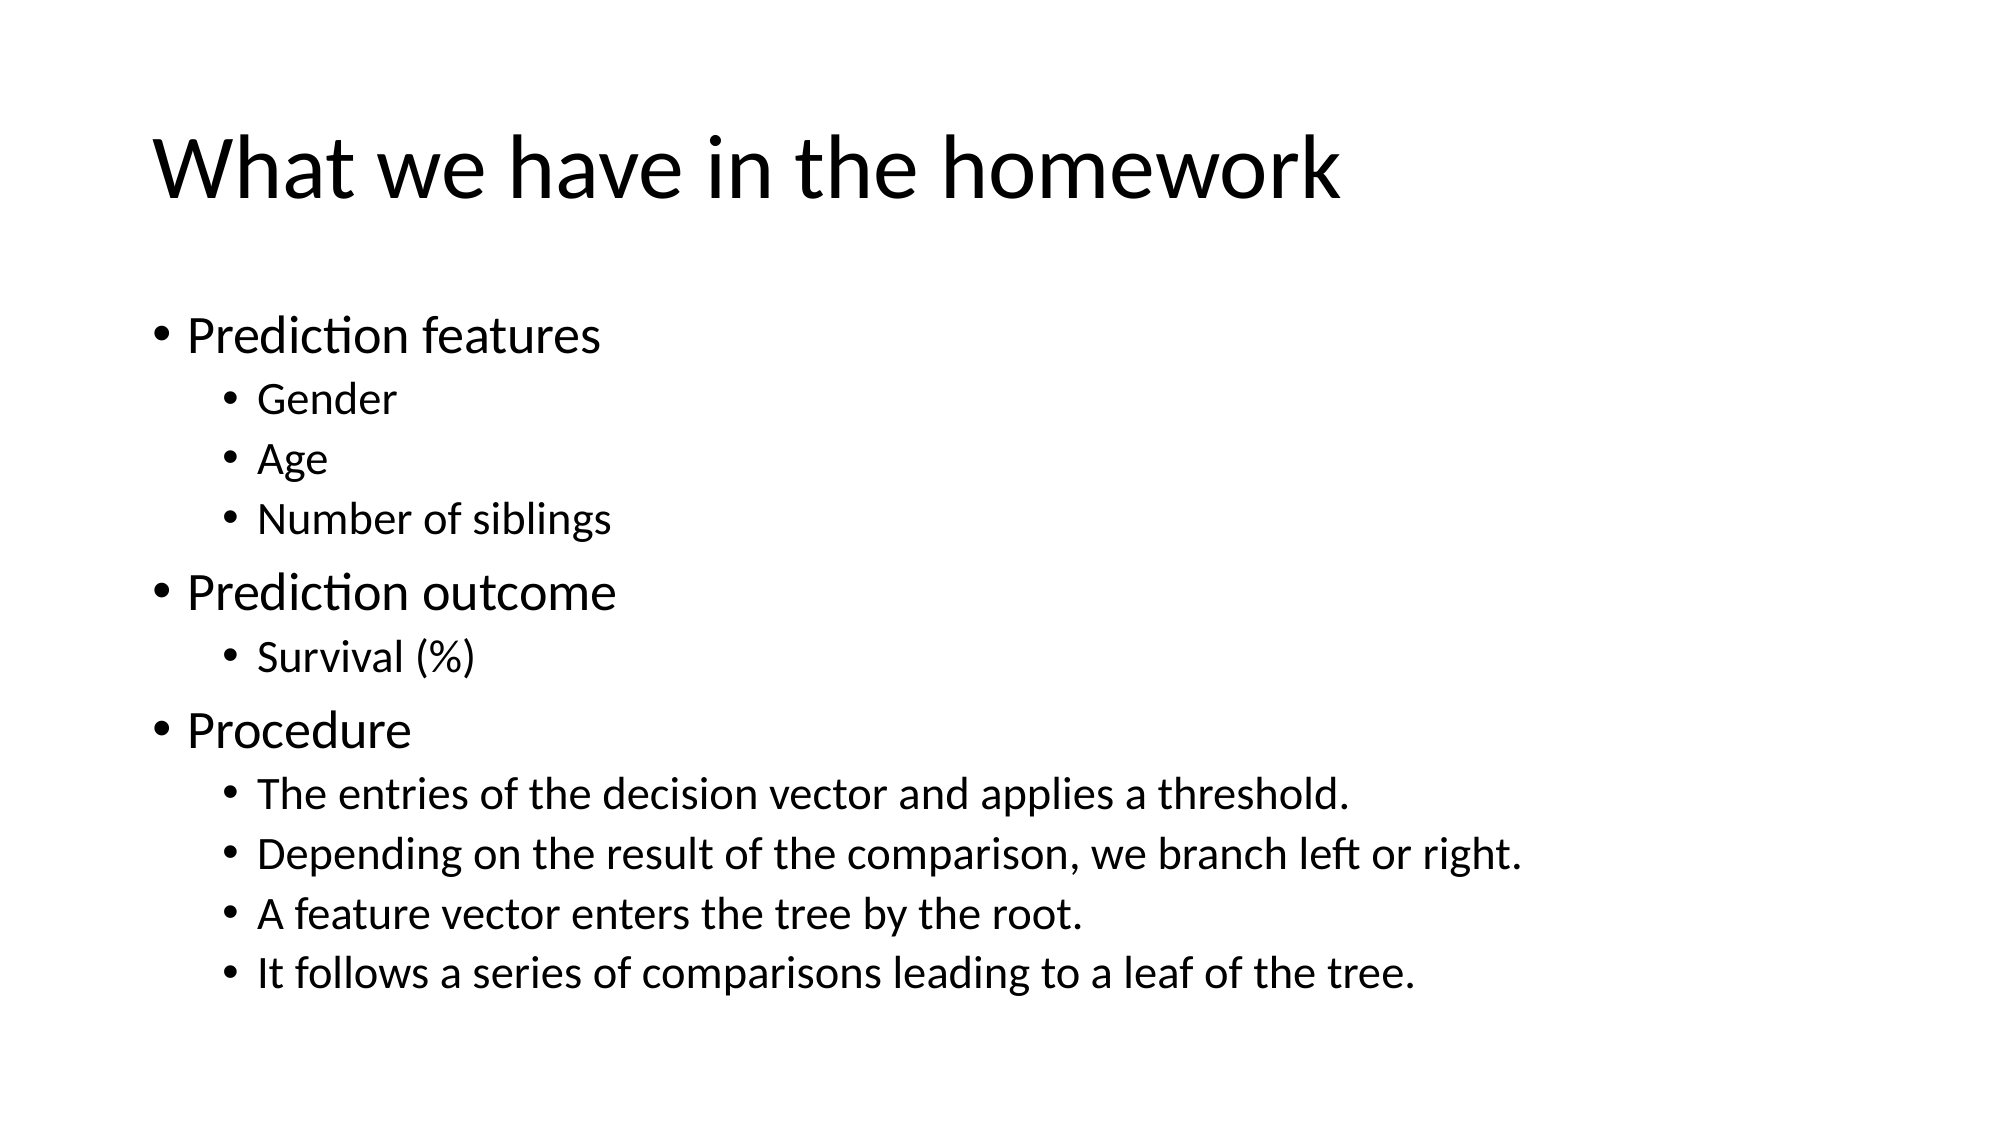

# What we have in the homework
Prediction features
Gender
Age
Number of siblings
Prediction outcome
Survival (%)
Procedure
The entries of the decision vector and applies a threshold.
Depending on the result of the comparison, we branch left or right.
A feature vector enters the tree by the root.
It follows a series of comparisons leading to a leaf of the tree.